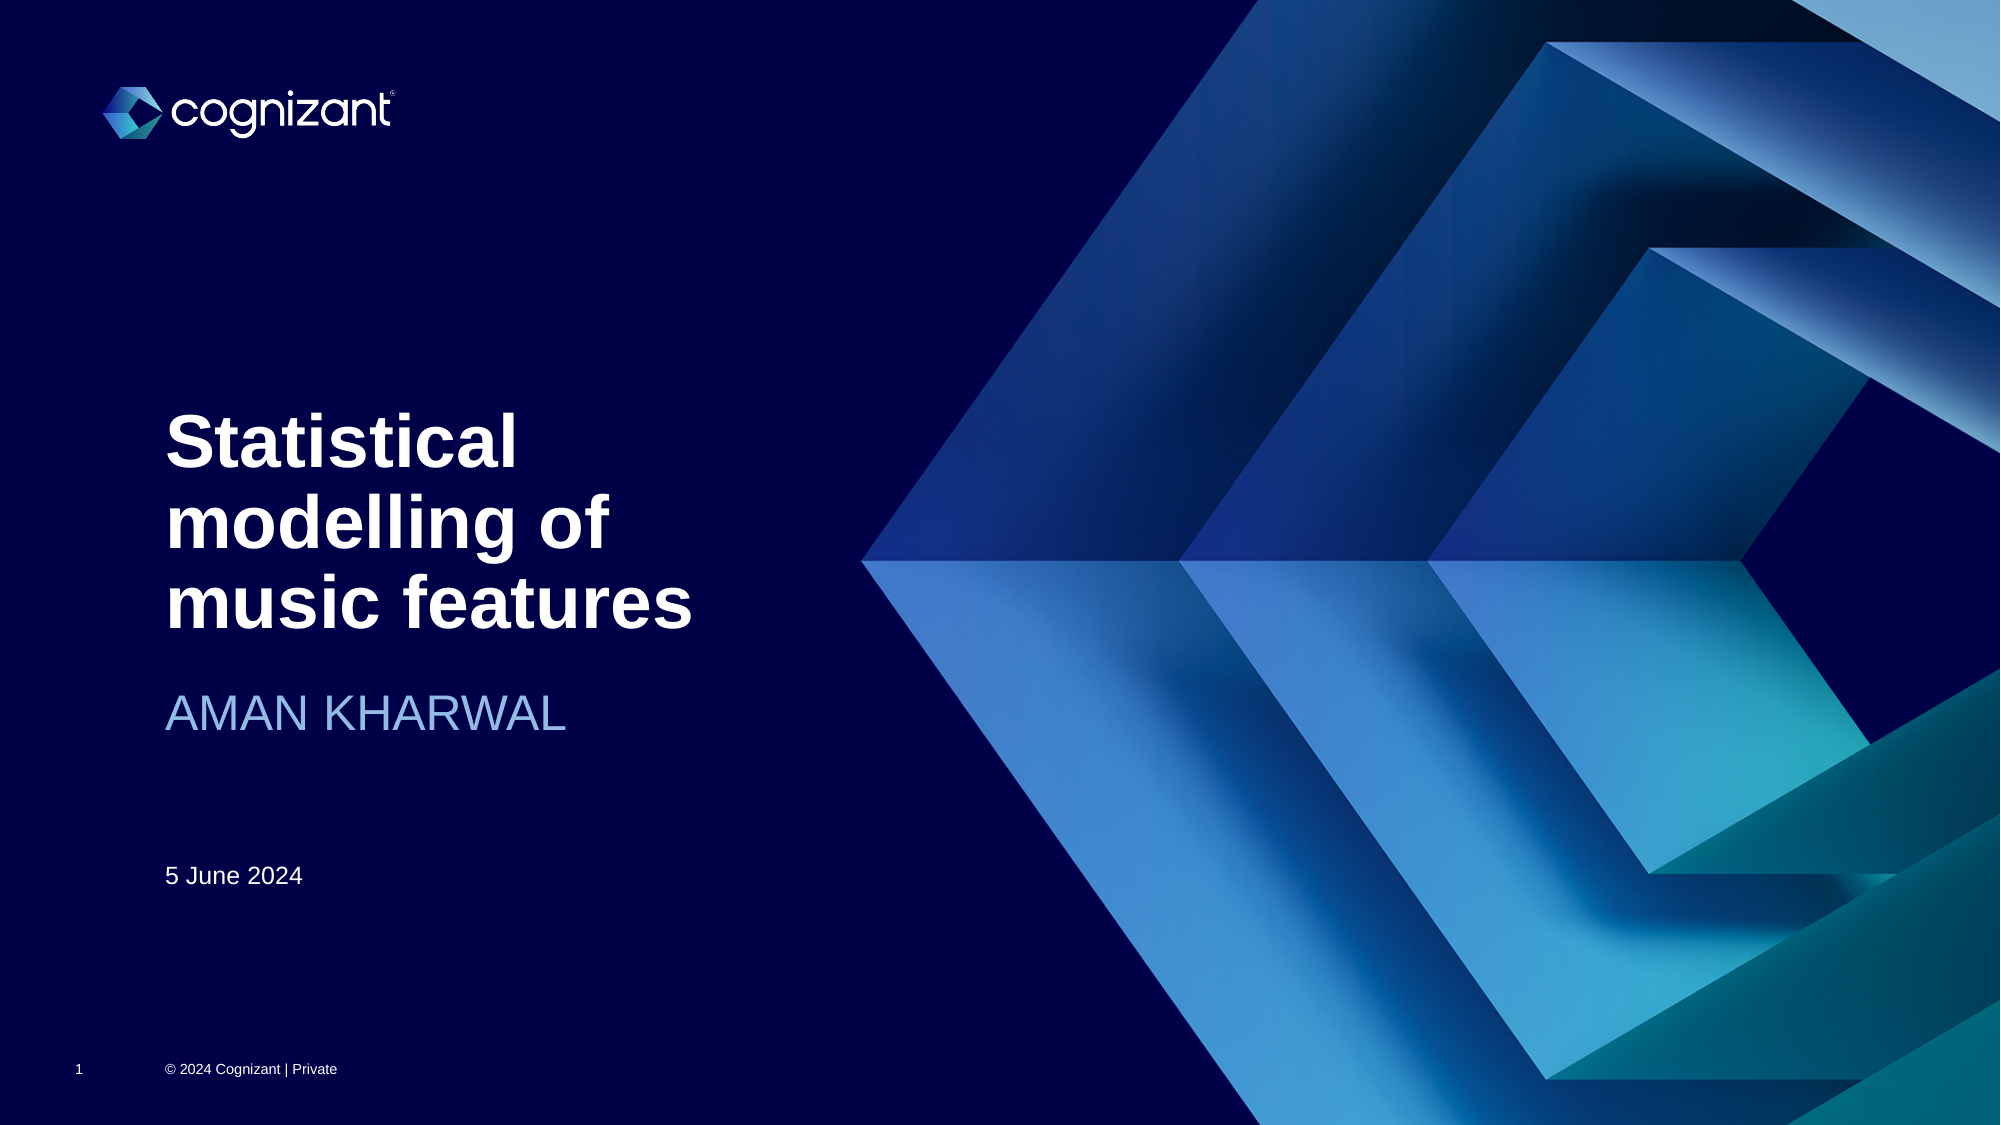

# Statistical modelling of music features
AMAN KHARWAL
5 June 2024
1
© 2024 Cognizant | Private